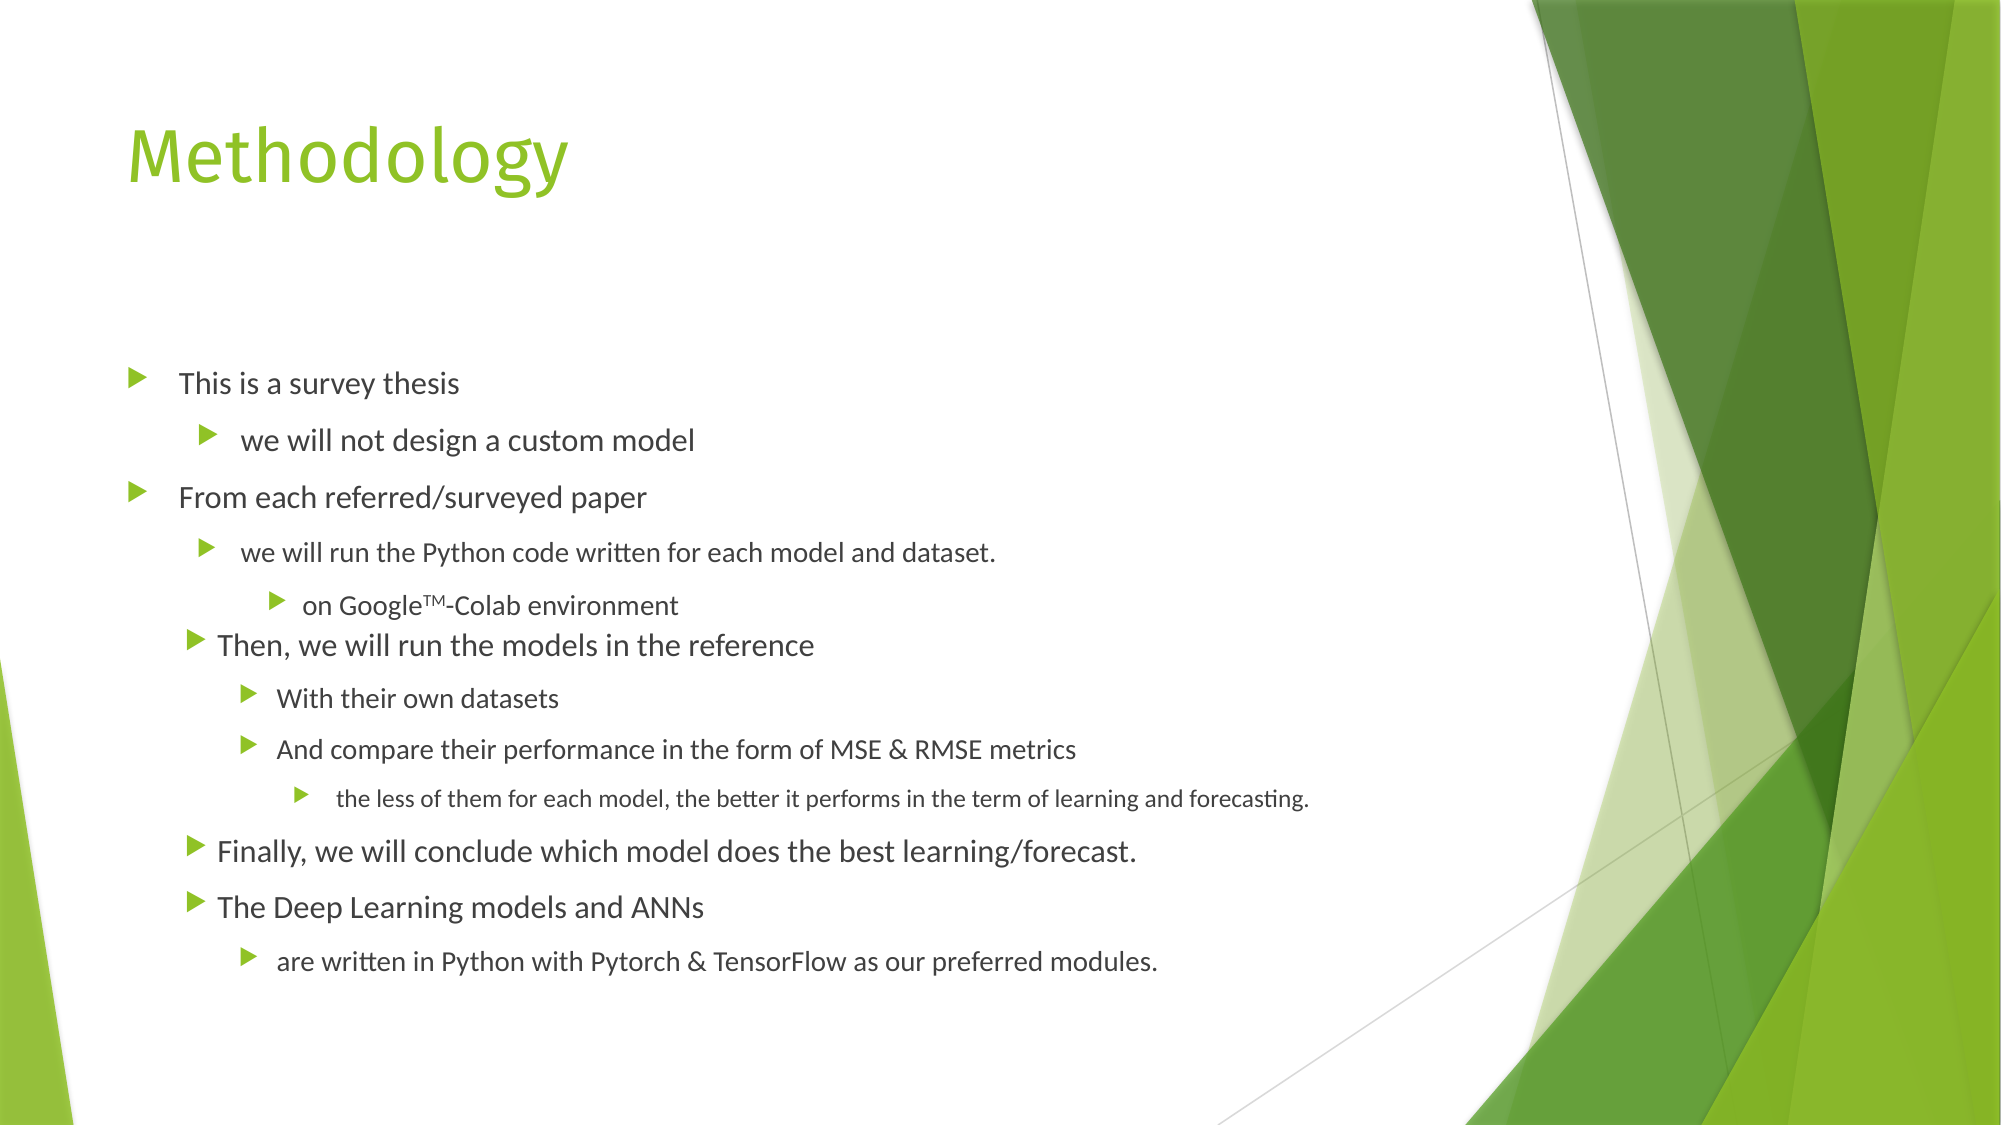

# Methodology
This is a survey thesis
we will not design a custom model
From each referred/surveyed paper
we will run the Python code written for each model and dataset.
on GoogleTM-Colab environment
Then, we will run the models in the reference
With their own datasets
And compare their performance in the form of MSE & RMSE metrics
the less of them for each model, the better it performs in the term of learning and forecasting.
Finally, we will conclude which model does the best learning/forecast.
The Deep Learning models and ANNs
are written in Python with Pytorch & TensorFlow as our preferred modules.